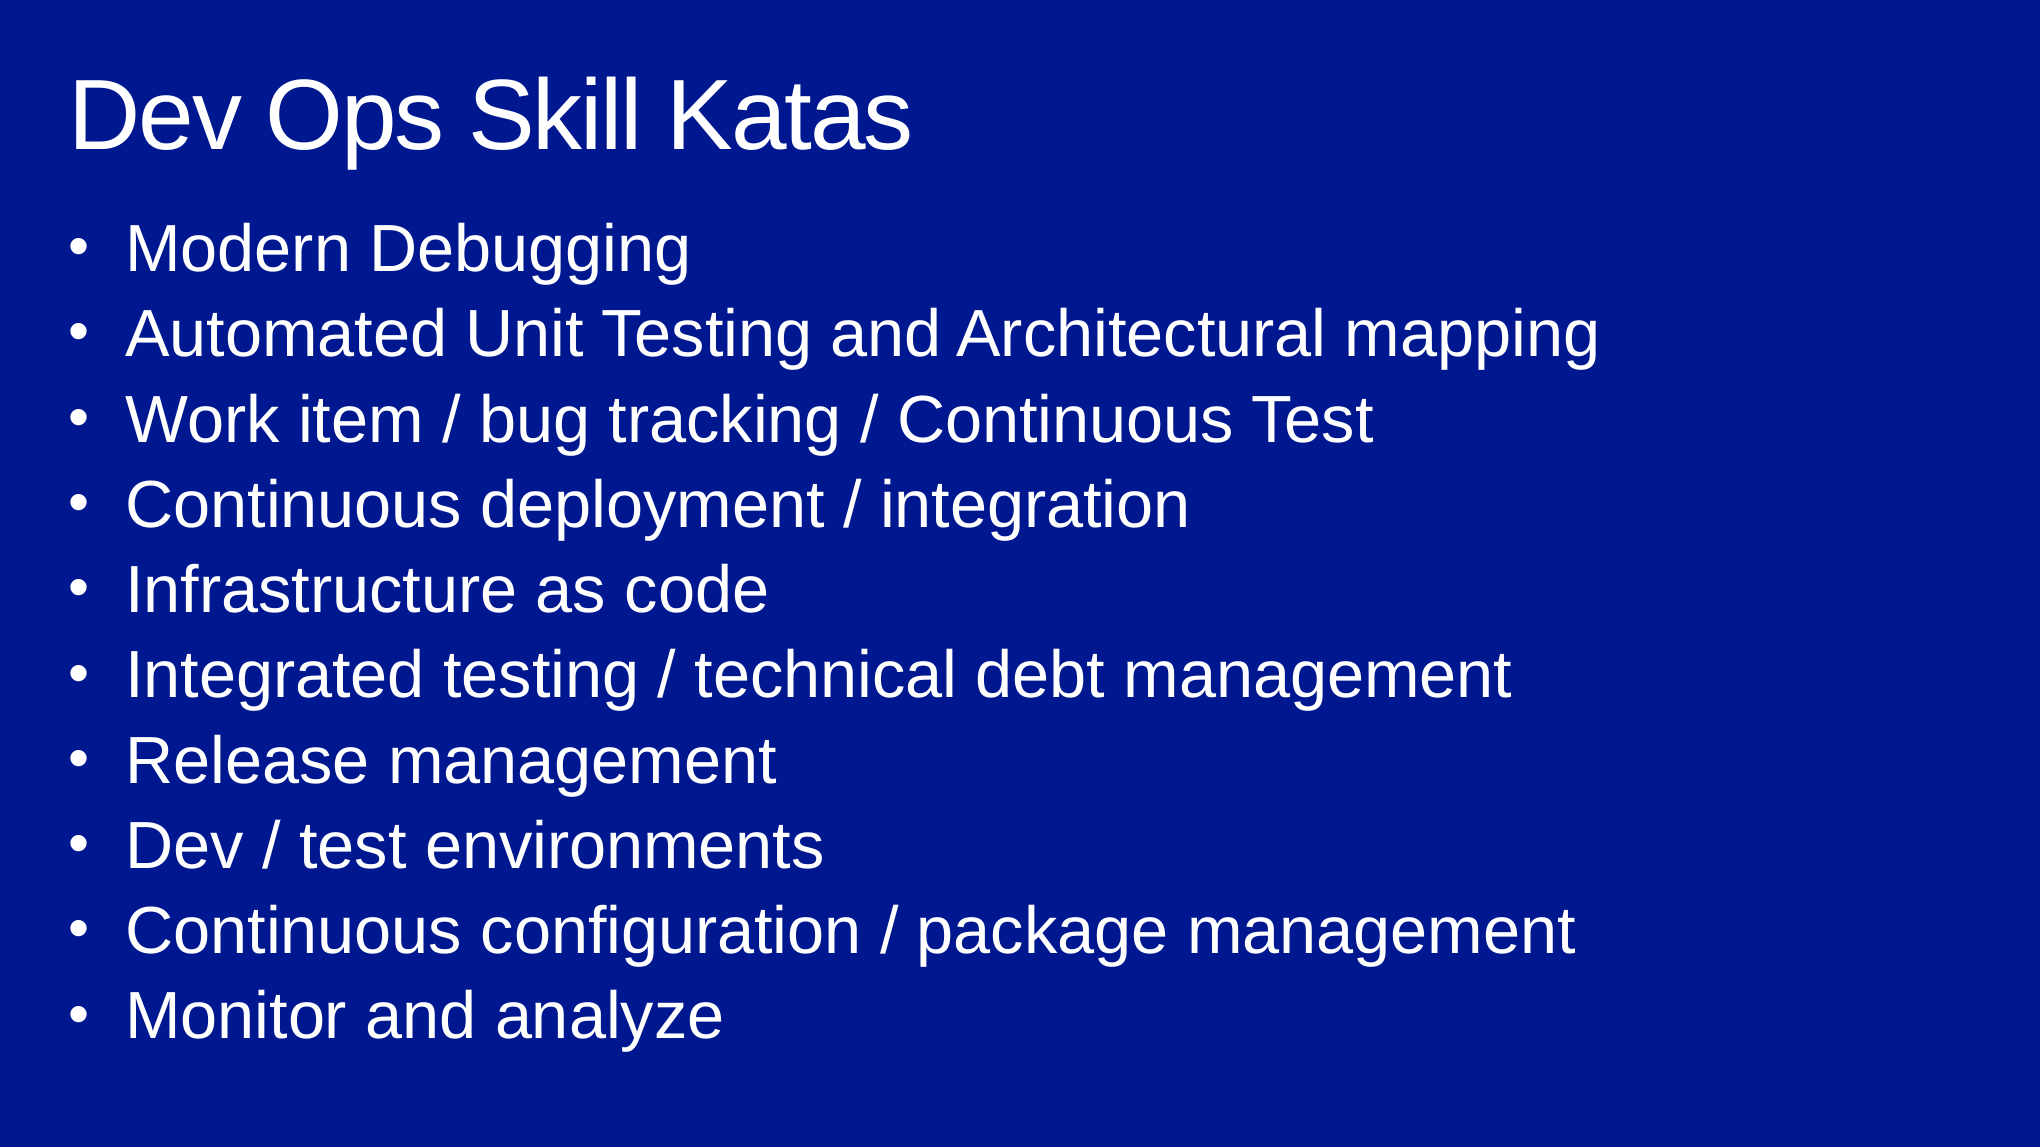

# Dev Ops Skill Katas
Modern Debugging
Automated Unit Testing and Architectural mapping
Work item / bug tracking / Continuous Test
Continuous deployment / integration
Infrastructure as code
Integrated testing / technical debt management
Release management
Dev / test environments
Continuous configuration / package management
Monitor and analyze